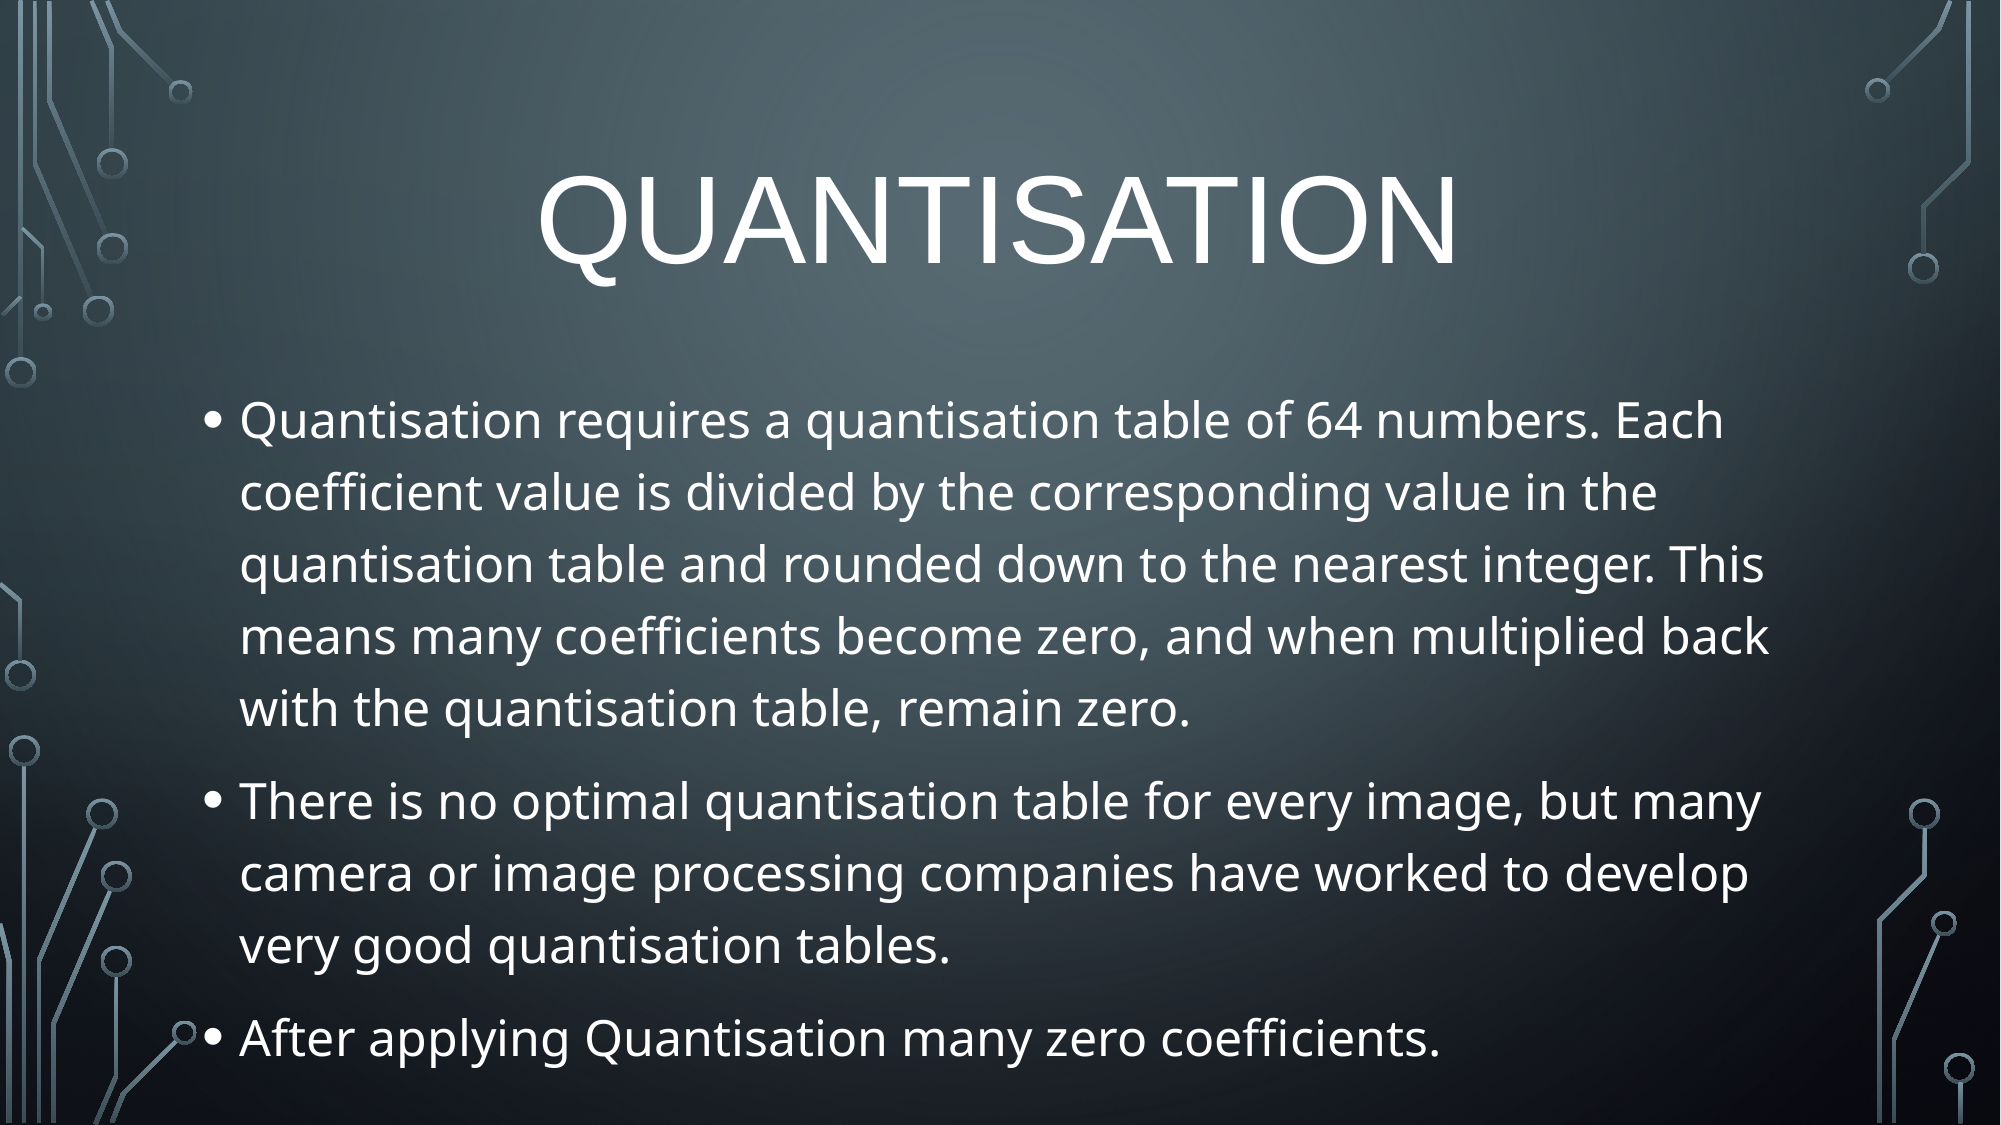

# Quantisation
Quantisation requires a quantisation table of 64 numbers. Each coefficient value is divided by the corresponding value in the quantisation table and rounded down to the nearest integer. This means many coefficients become zero, and when multiplied back with the quantisation table, remain zero.
There is no optimal quantisation table for every image, but many camera or image processing companies have worked to develop very good quantisation tables.
After applying Quantisation many zero coefficients.